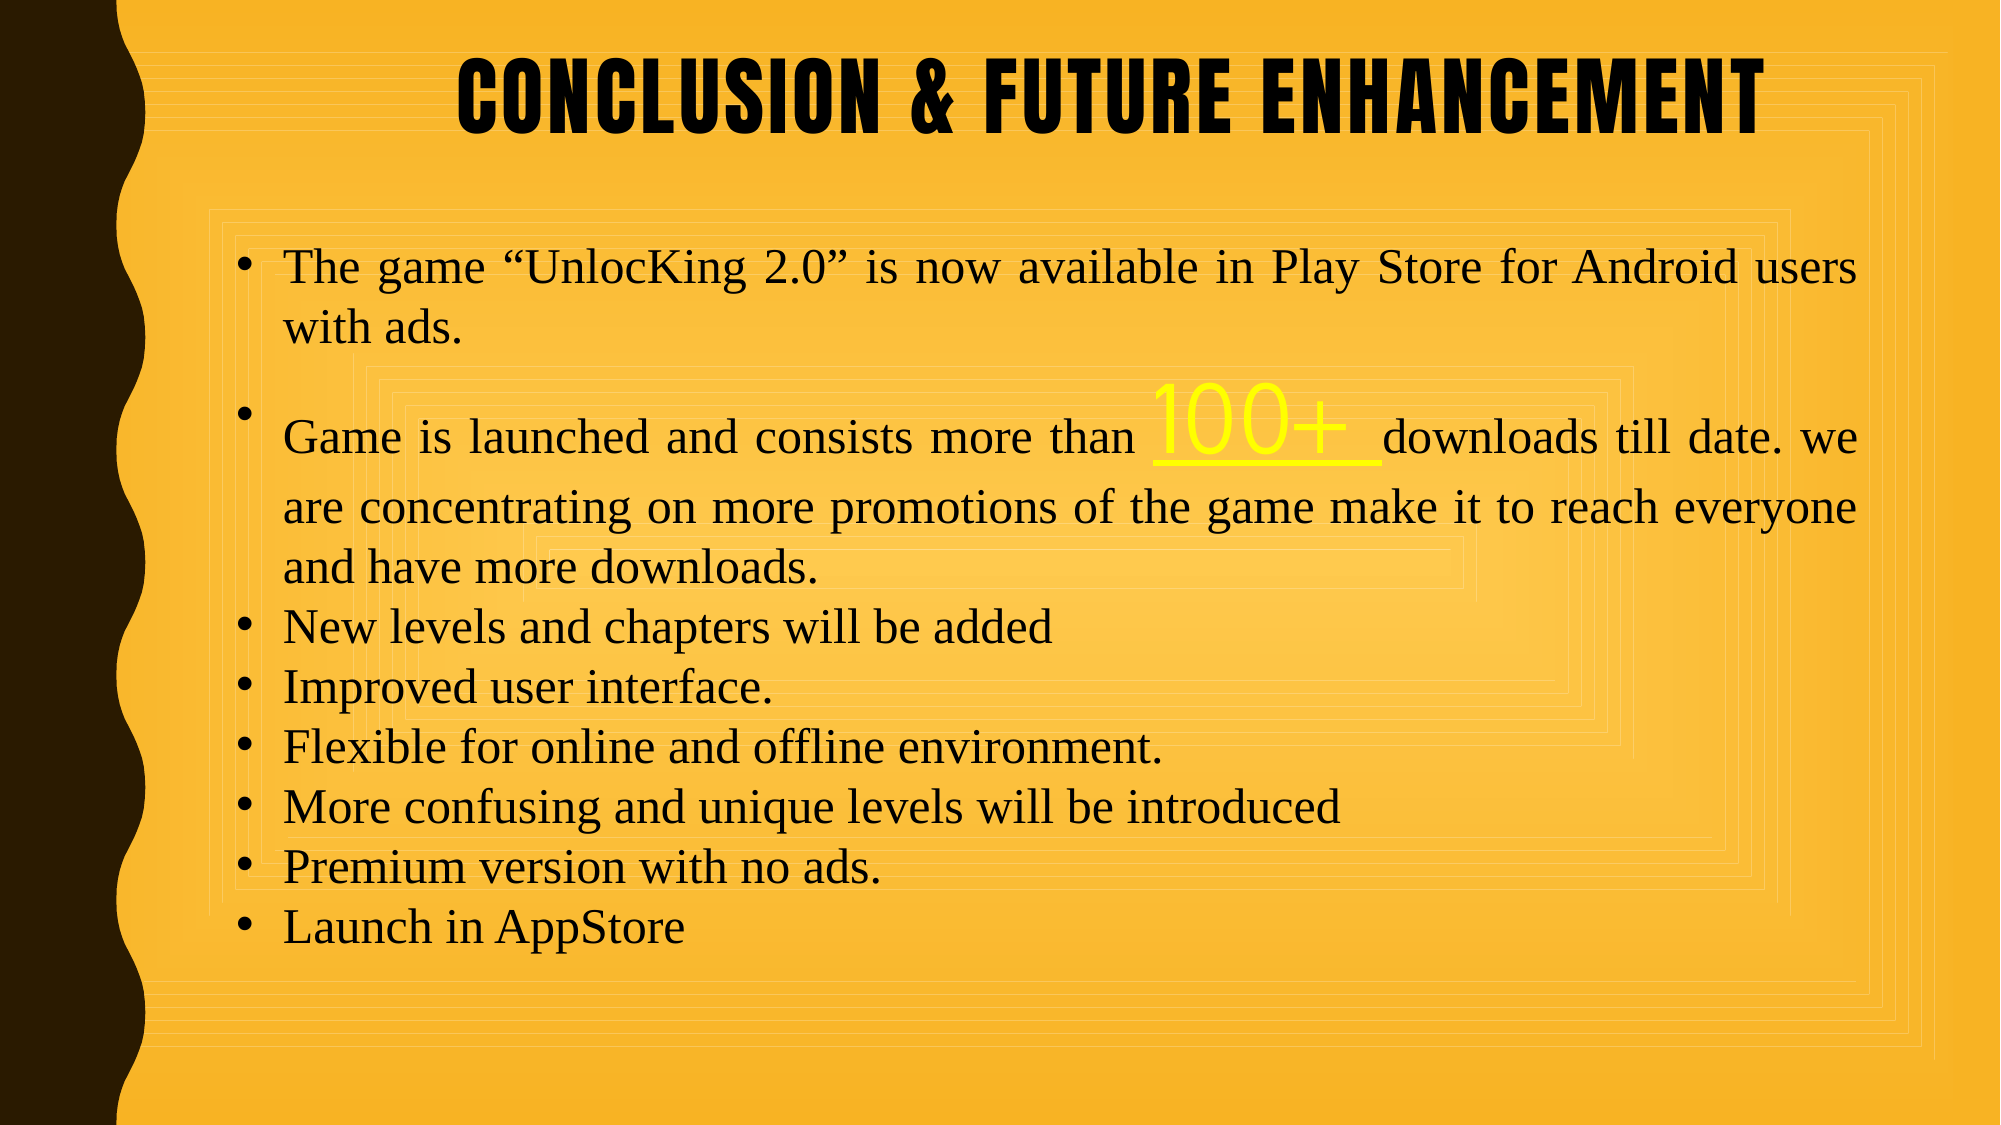

# CONCLUSION & FUTURE ENHANCEMENT
The game “UnlocKing 2.0” is now available in Play Store for Android users with ads.
Game is launched and consists more than 100+ downloads till date. we are concentrating on more promotions of the game make it to reach everyone and have more downloads.
New levels and chapters will be added
Improved user interface.
Flexible for online and offline environment.
More confusing and unique levels will be introduced
Premium version with no ads.
Launch in AppStore